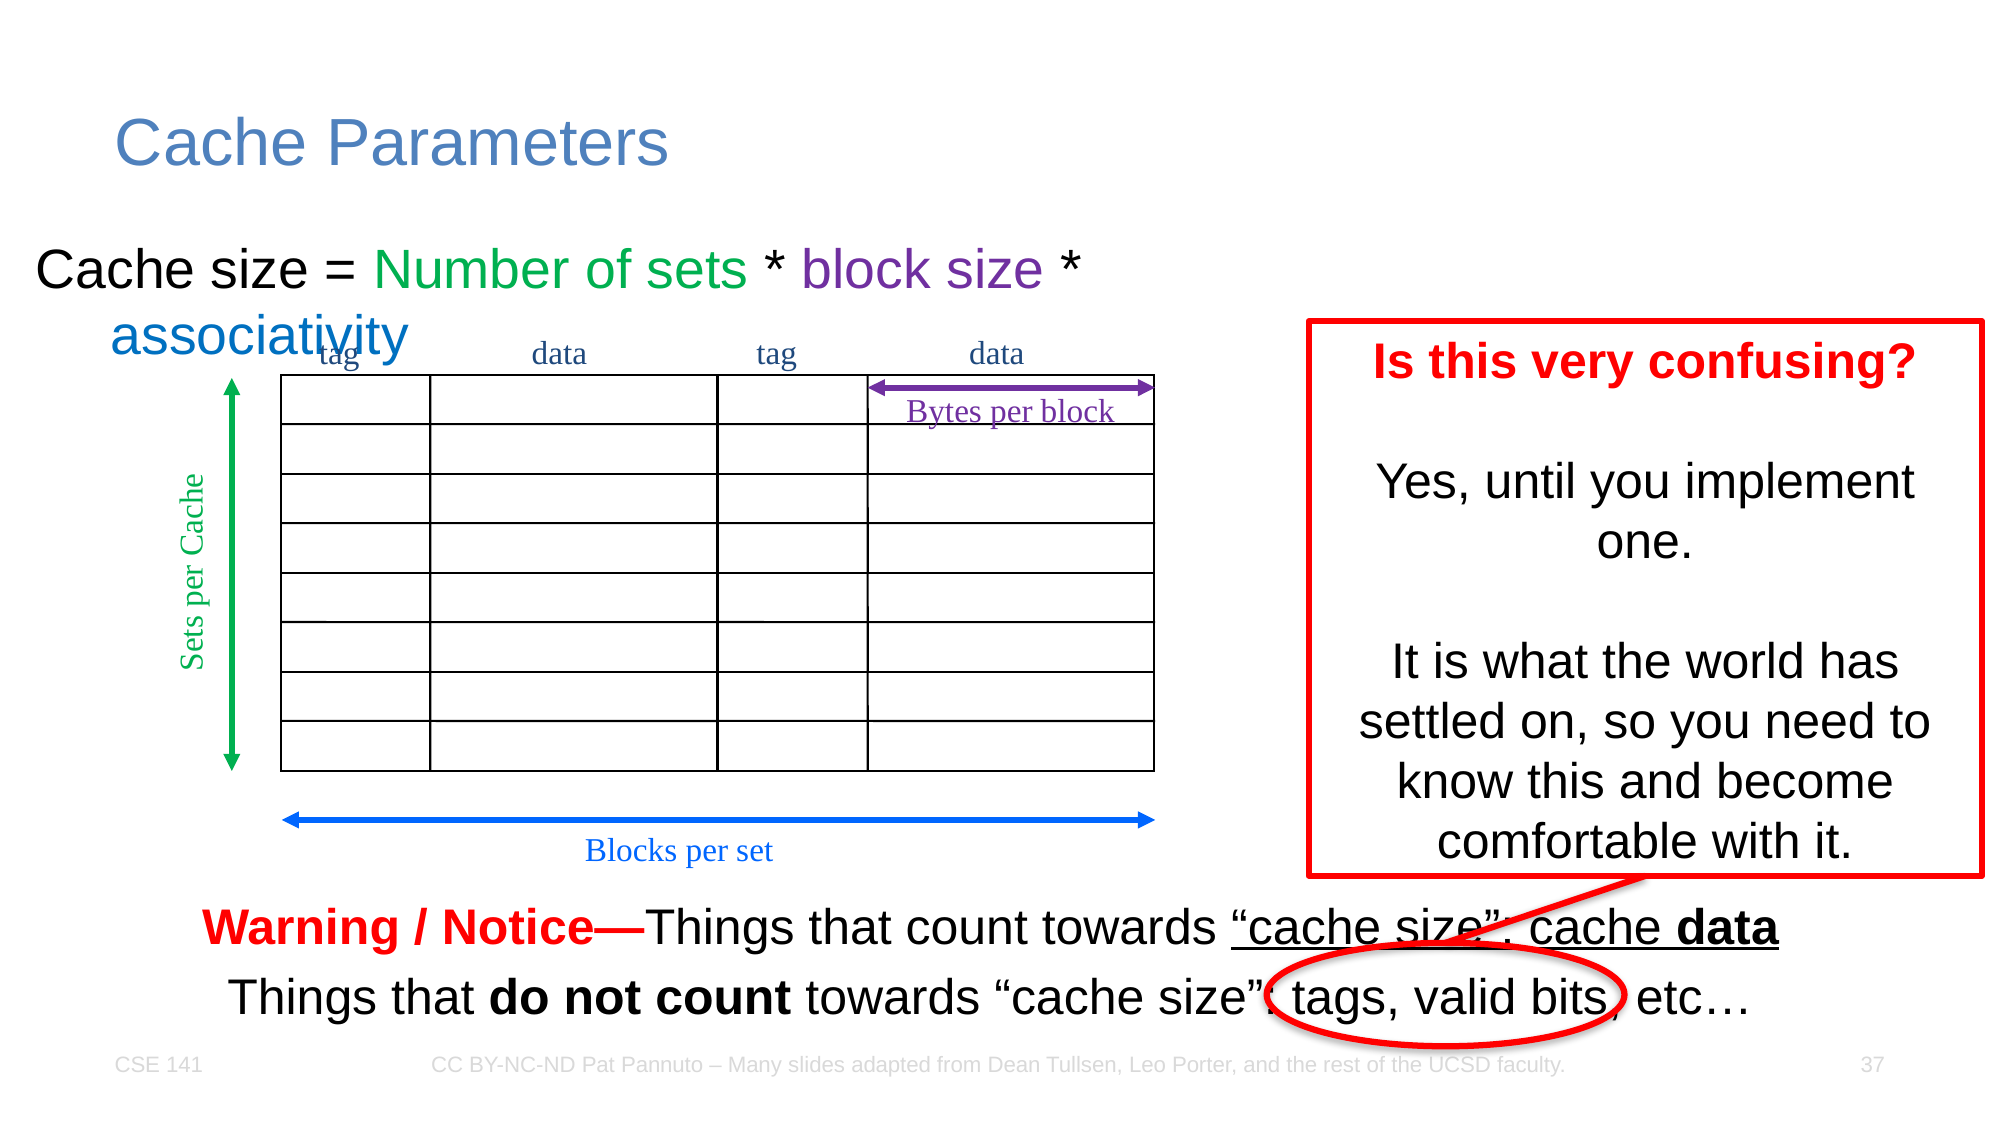

# Cache Parameters
Cache size = Number of sets * block size * associativity

Is this very confusing?

Yes, until you implement one.

It is what the world has settled on, so you need to know this and become comfortable with it.
tag
data
tag
data

Bytes per block

Sets per Cache

Blocks per set
Warning / Notice—Things that count towards “cache size”: cache data
Things that do not count towards “cache size”: tags, valid bits, etc…